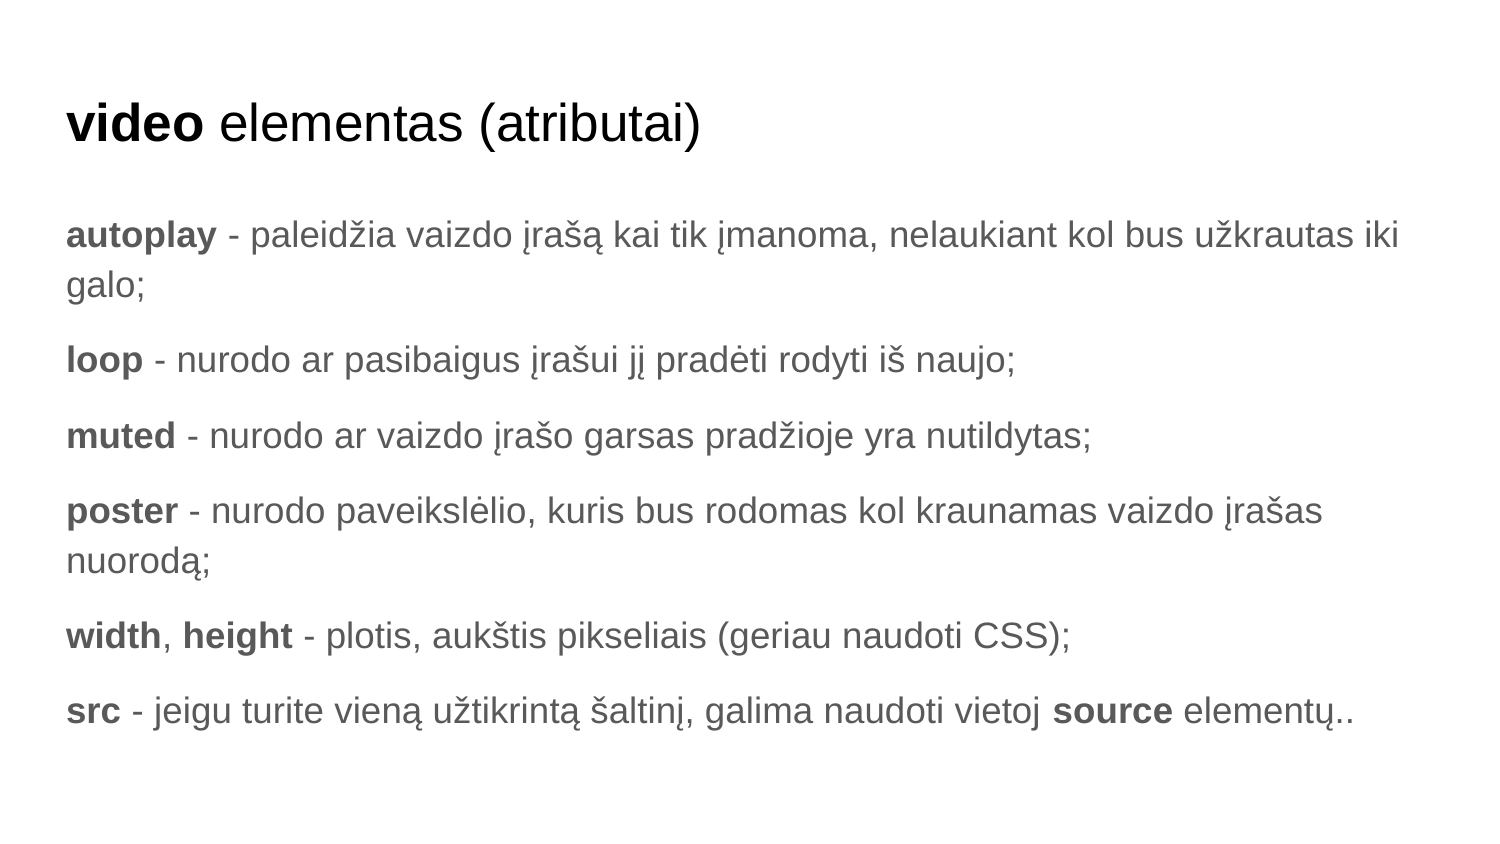

# video elementas (atributai)
autoplay - paleidžia vaizdo įrašą kai tik įmanoma, nelaukiant kol bus užkrautas iki galo;
loop - nurodo ar pasibaigus įrašui jį pradėti rodyti iš naujo;
muted - nurodo ar vaizdo įrašo garsas pradžioje yra nutildytas;
poster - nurodo paveikslėlio, kuris bus rodomas kol kraunamas vaizdo įrašas nuorodą;
width, height - plotis, aukštis pikseliais (geriau naudoti CSS);
src - jeigu turite vieną užtikrintą šaltinį, galima naudoti vietoj source elementų..